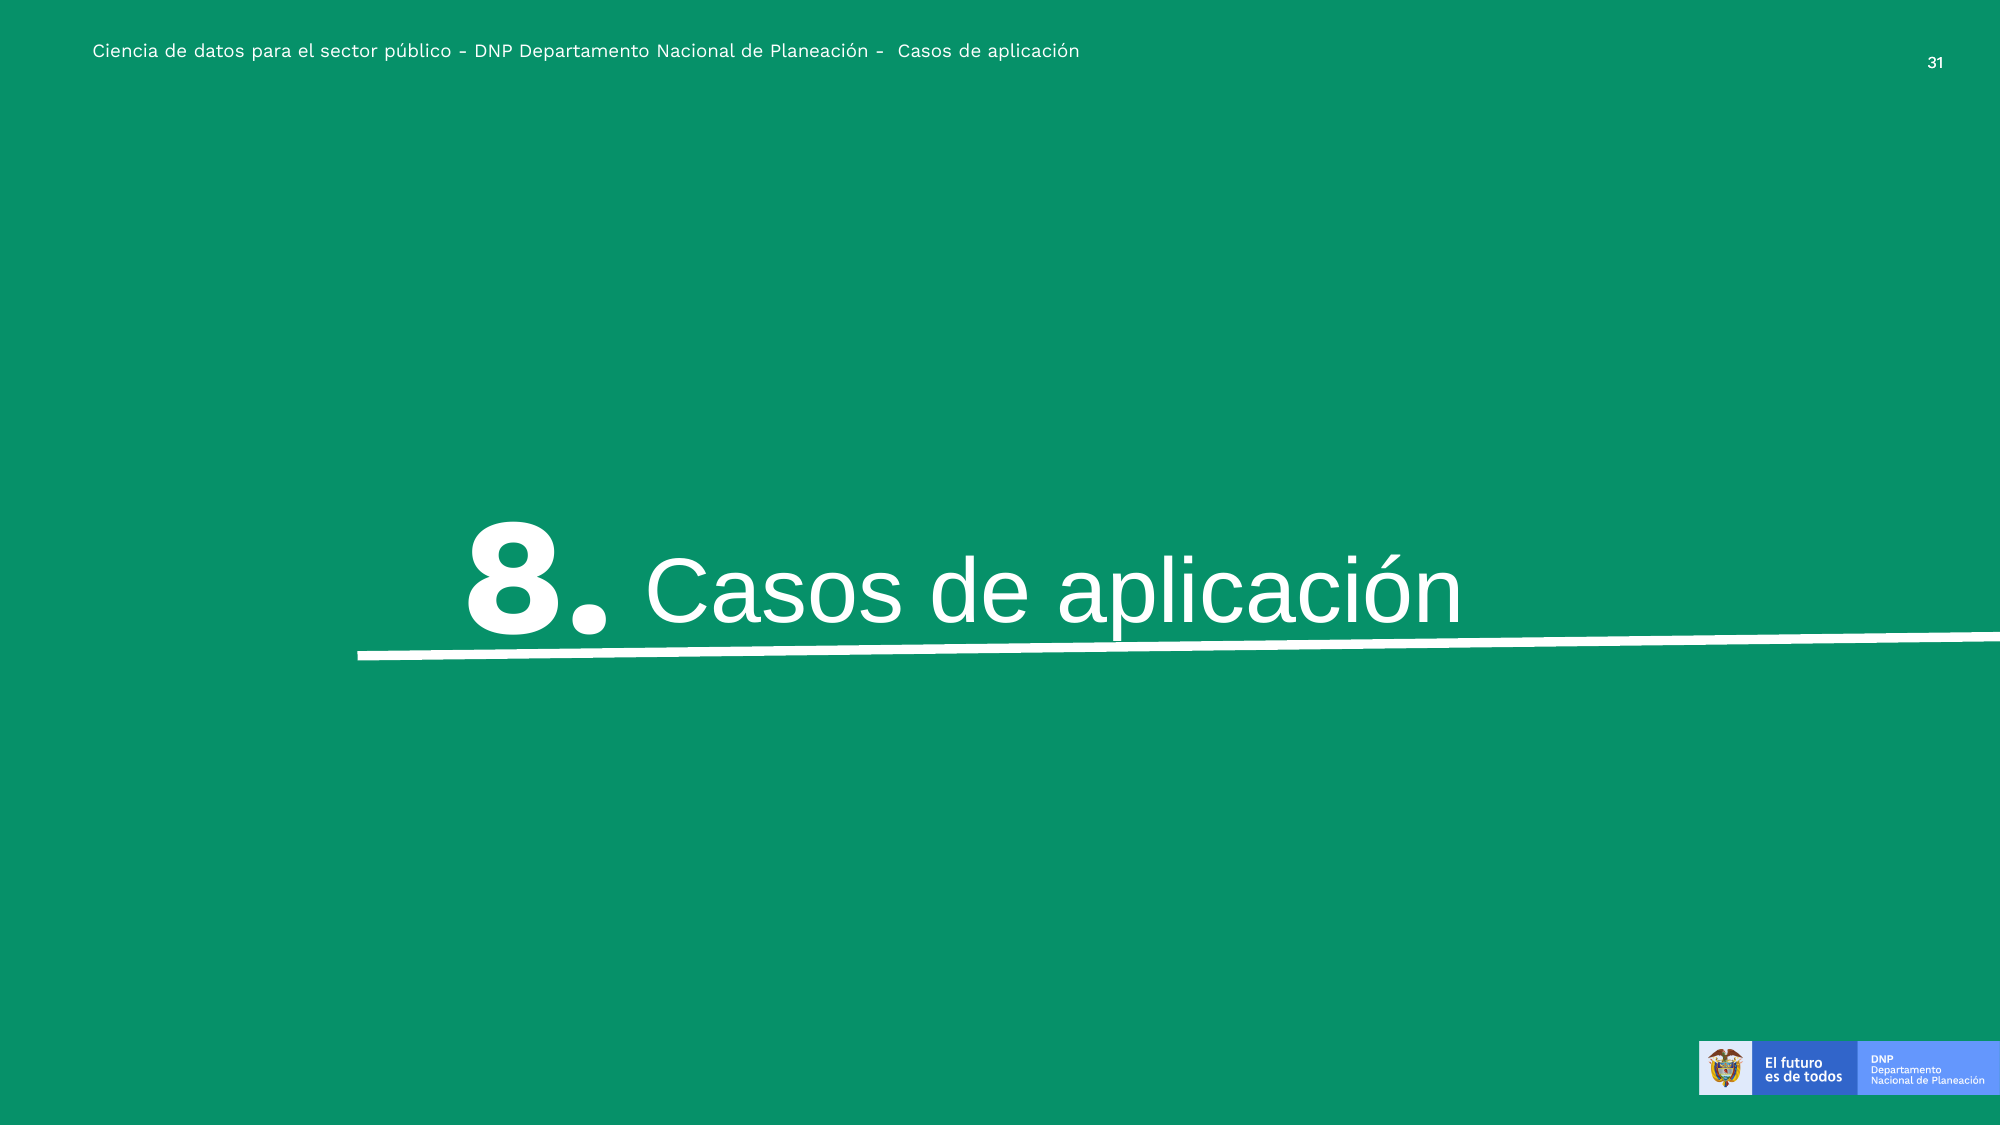

Ciencia de datos para el sector público - DNP Departamento Nacional de Planeación -  Casos de aplicación

8.
Casos de aplicación